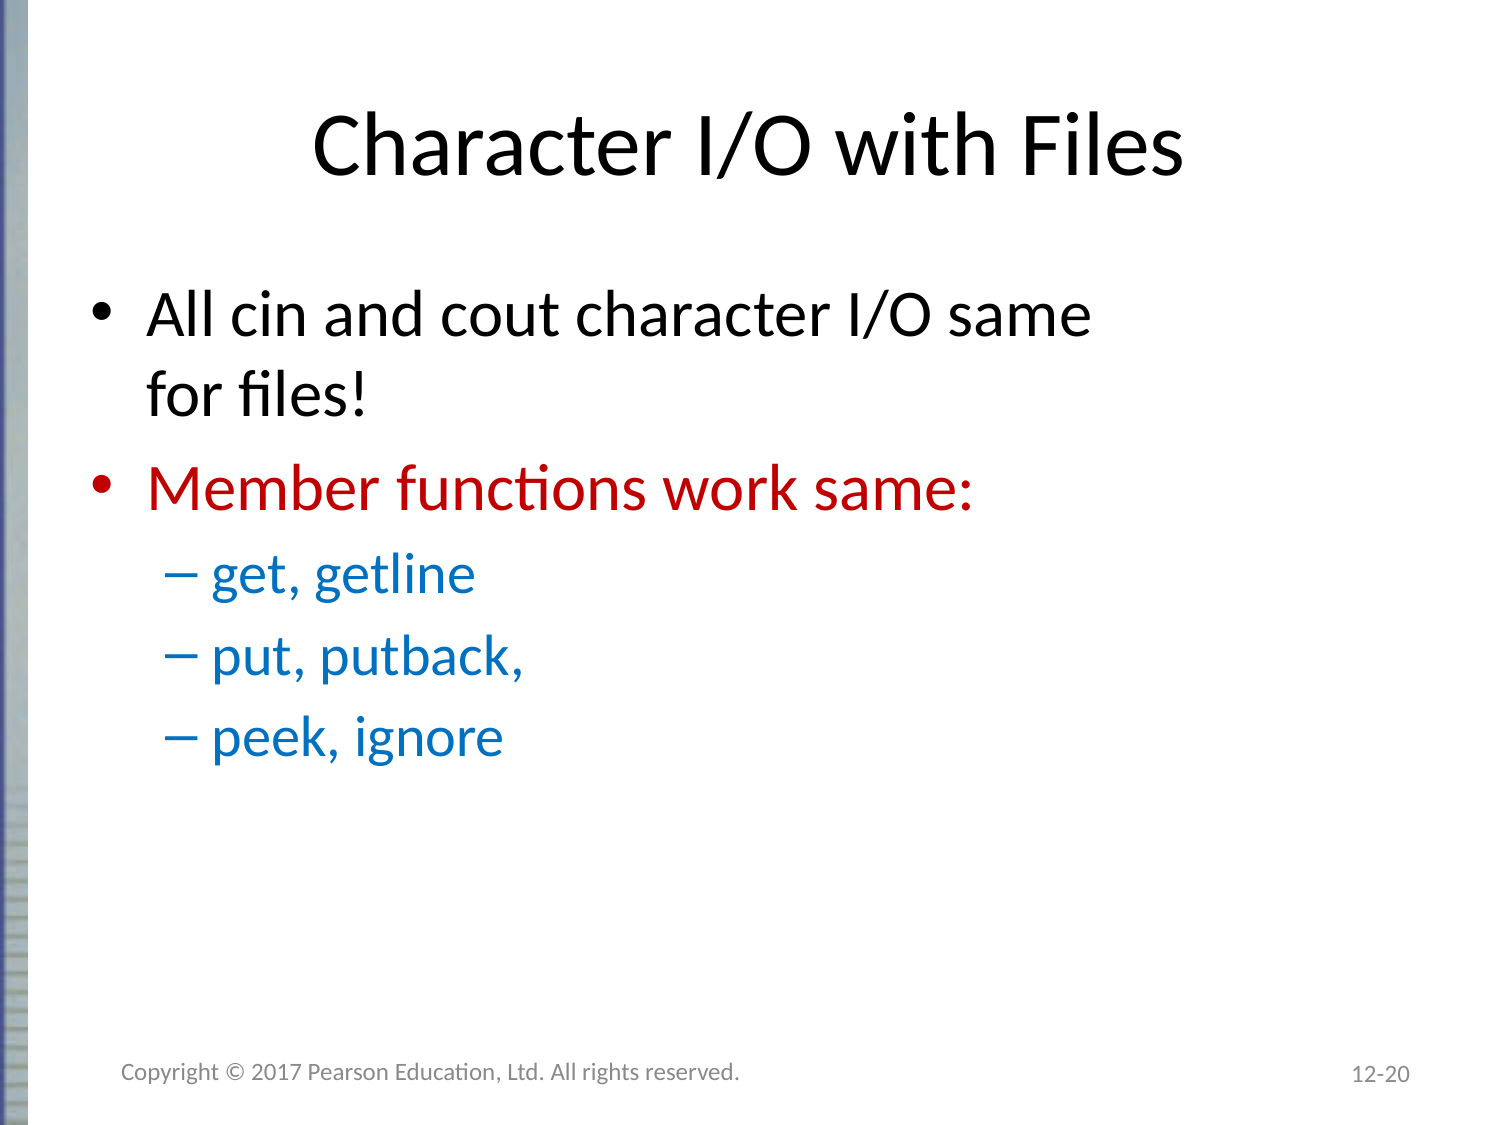

# Character I/O with Files
All cin and cout character I/O same
for files!
Member functions work same:
get, getline
put, putback,
peek, ignore
Copyright © 2017 Pearson Education, Ltd. All rights reserved.
12-20